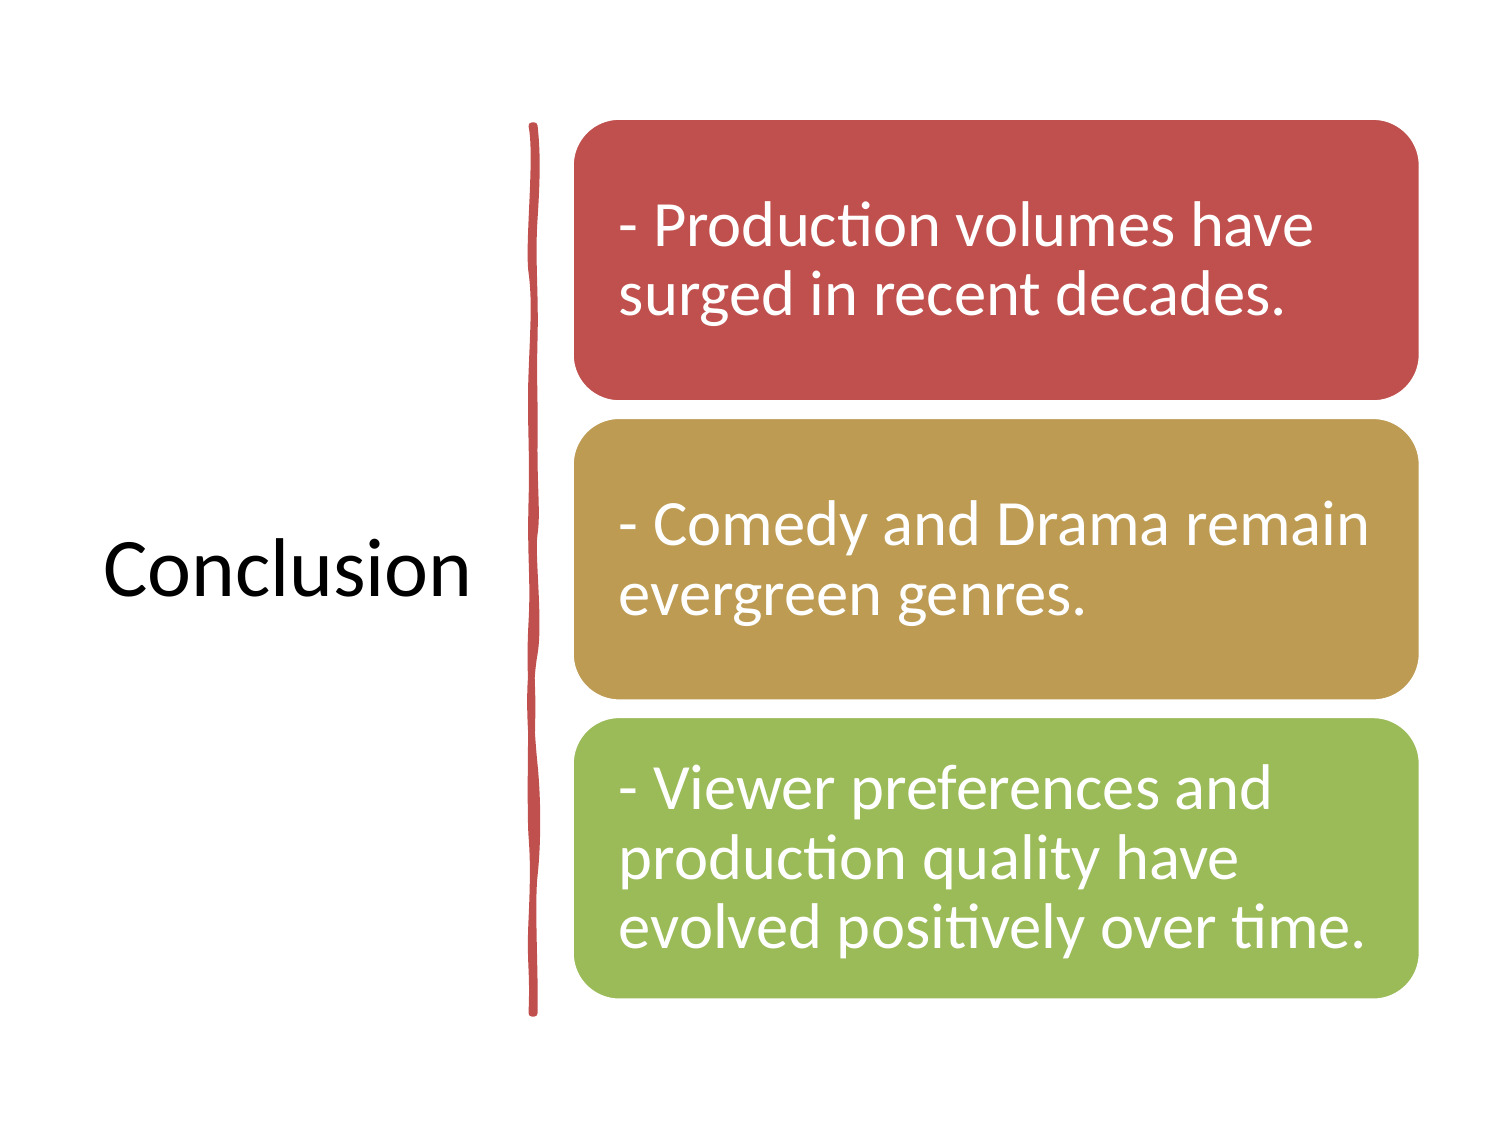

- Production volumes have surged in recent decades.
- Comedy and Drama remain evergreen genres.
- Viewer preferences and production quality have evolved positively over time.
# Conclusion